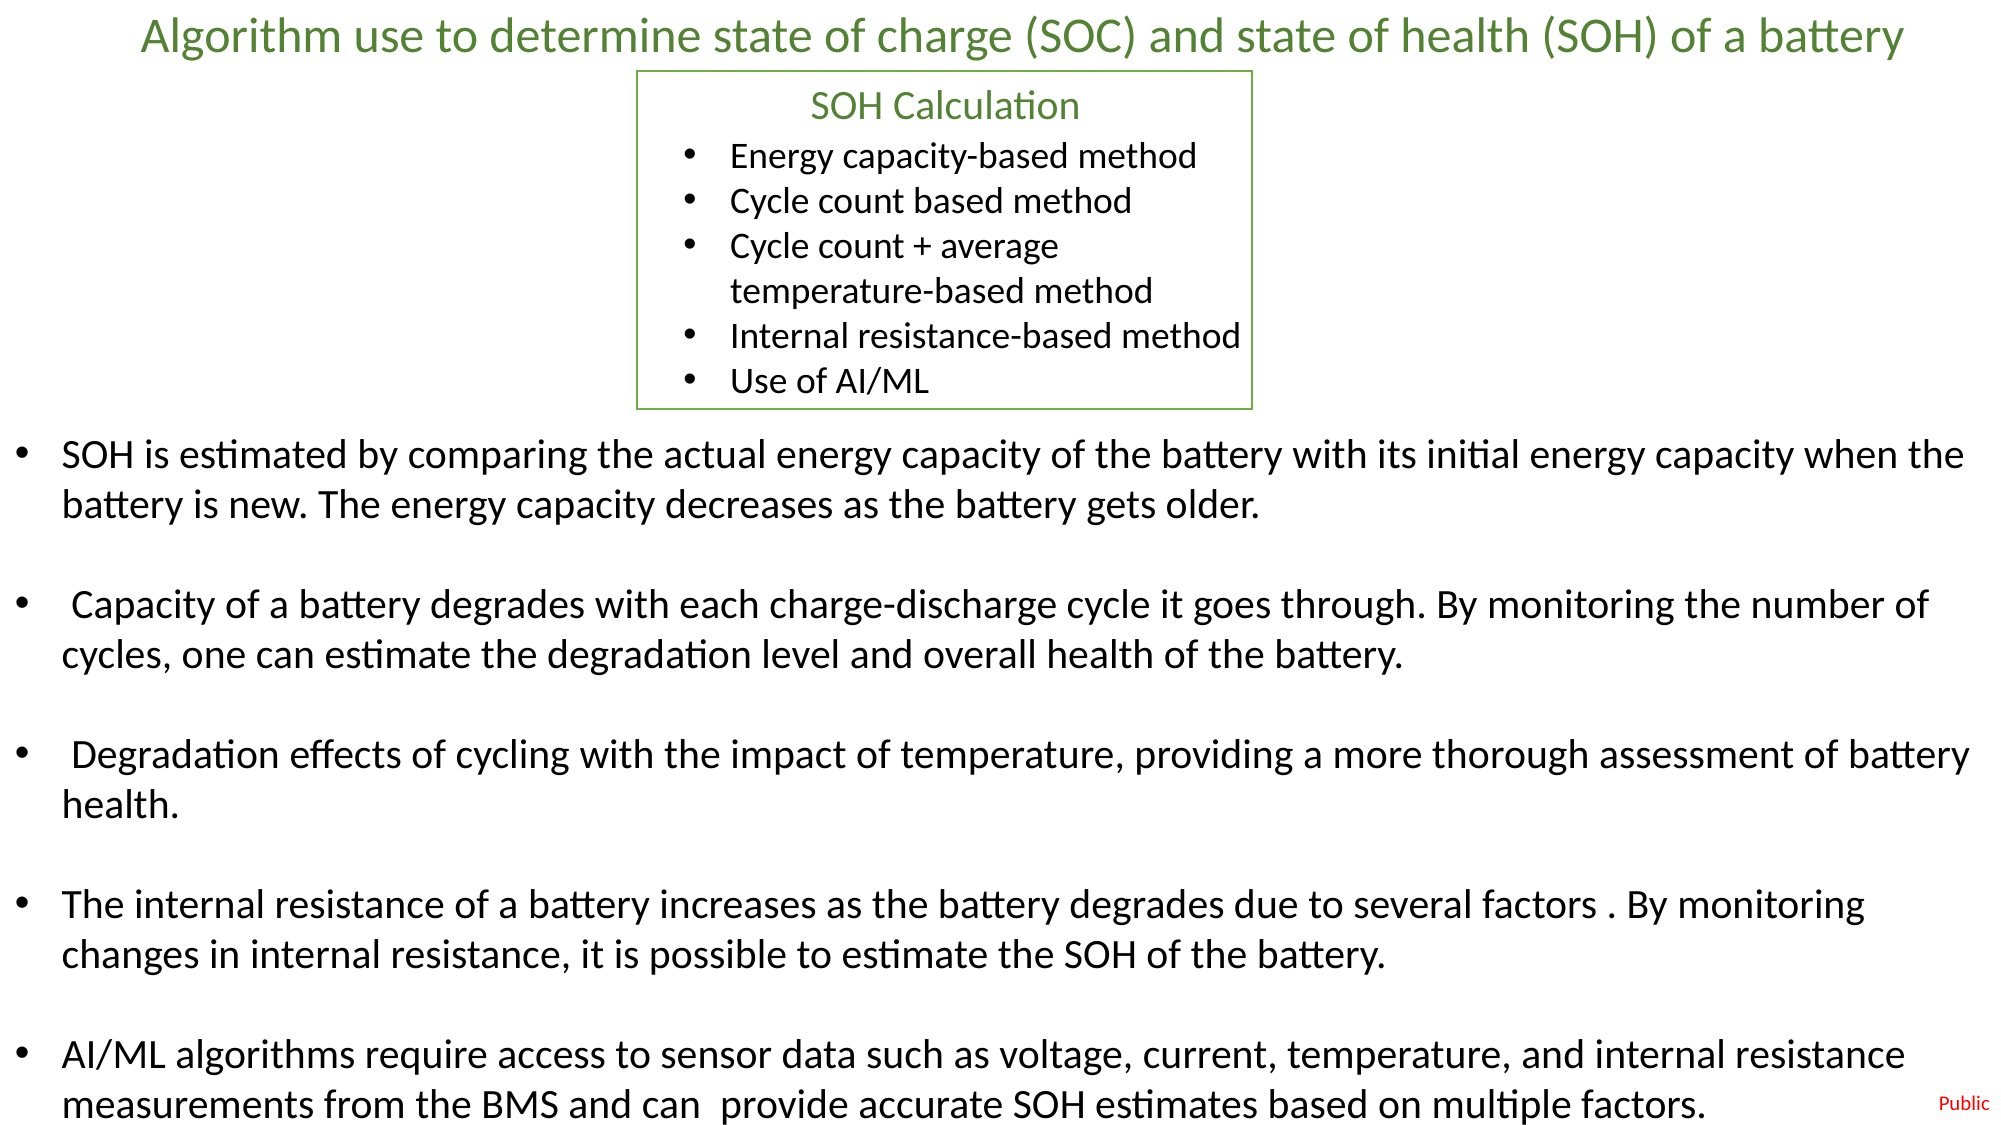

Algorithm use to determine state of charge (SOC) and state of health (SOH) of a battery

SOH Calculation
Energy capacity-based method
Cycle count based method
Cycle count + average temperature-based method
Internal resistance-based method
Use of AI/ML
SOH is estimated by comparing the actual energy capacity of the battery with its initial energy capacity when the battery is new. The energy capacity decreases as the battery gets older.

 Capacity of a battery degrades with each charge-discharge cycle it goes through. By monitoring the number of cycles, one can estimate the degradation level and overall health of the battery.

 Degradation effects of cycling with the impact of temperature, providing a more thorough assessment of battery health.

The internal resistance of a battery increases as the battery degrades due to several factors . By monitoring changes in internal resistance, it is possible to estimate the SOH of the battery.

AI/ML algorithms require access to sensor data such as voltage, current, temperature, and internal resistance measurements from the BMS and can  provide accurate SOH estimates based on multiple factors.